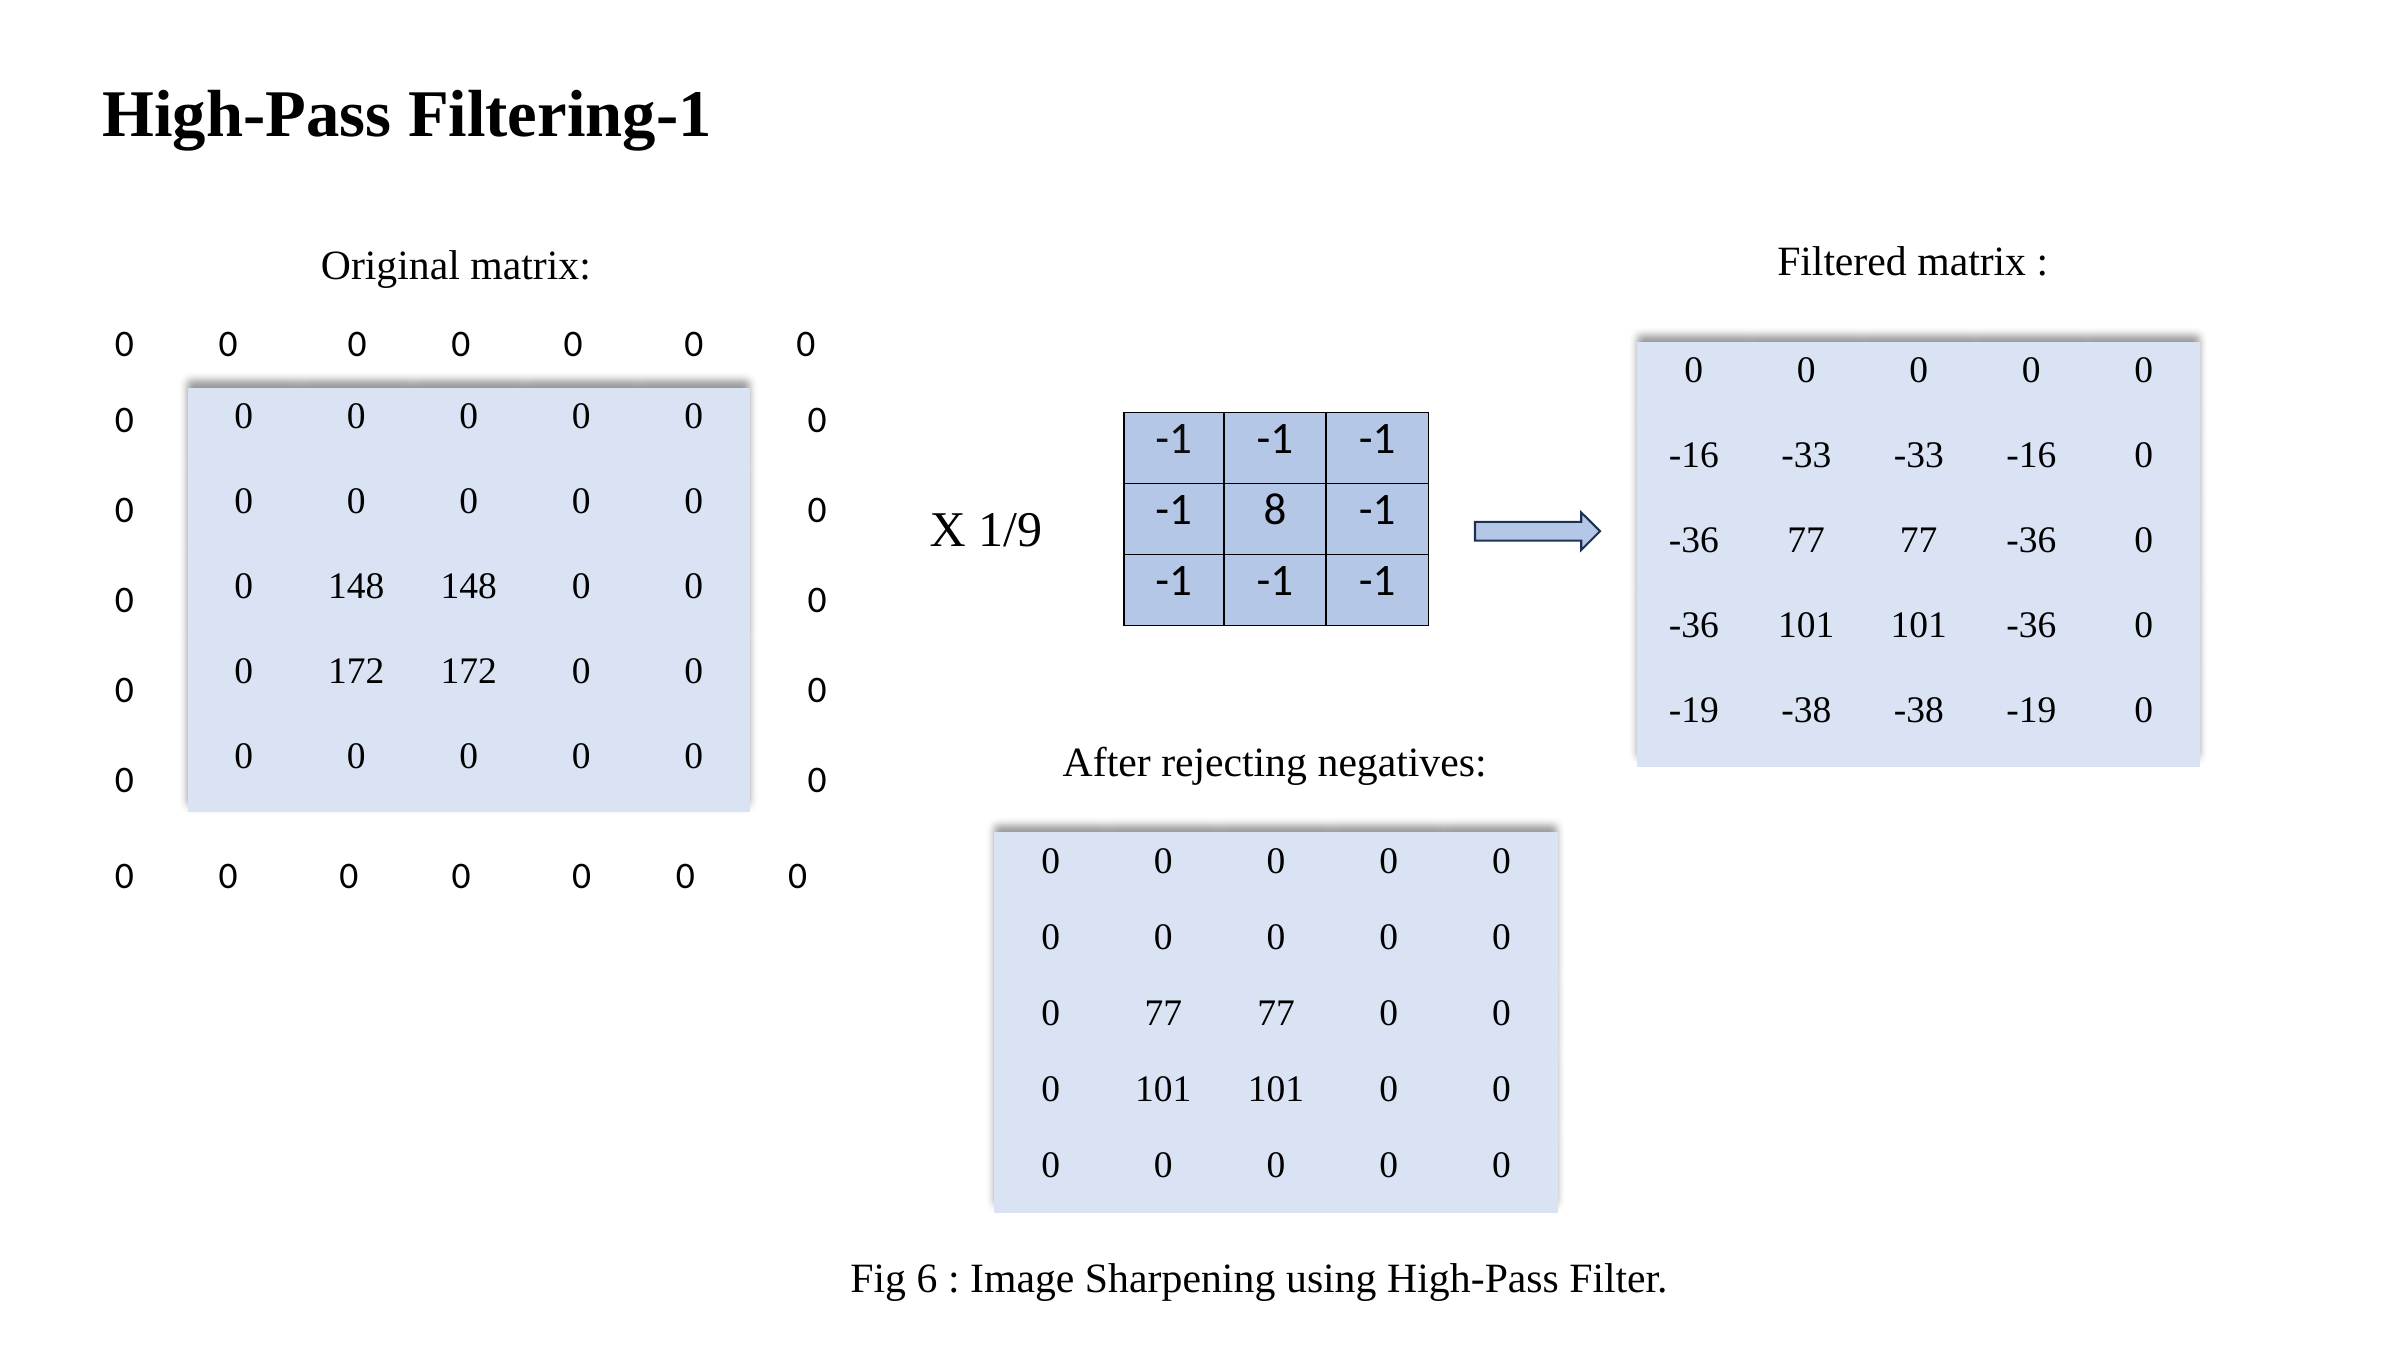

High-Pass Filtering-1
Filtered matrix :
Original matrix:
0          0             0          0           0            0           0
| 0 | 0 | 0 | 0 | 0 |
| --- | --- | --- | --- | --- |
| -16 | -33 | -33 | -16 | 0 |
| -36 | 77 | 77 | -36 | 0 |
| -36 | 101 | 101 | -36 | 0 |
| -19 | -38 | -38 | -19 | 0 |
0

0

0

0

0
| 0 | 0 | 0 | 0 | 0 |
| --- | --- | --- | --- | --- |
| 0 | 0 | 0 | 0 | 0 |
| 0 | 148 | 148 | 0 | 0 |
| 0 | 172 | 172 | 0 | 0 |
| 0 | 0 | 0 | 0 | 0 |
0

0

0

0

0
| -1 | -1 | -1 |
| --- | --- | --- |
| -1 | 8 | -1 |
| -1 | -1 | -1 |
X 1/9

After rejecting negatives:
| 0 | 0 | 0 | 0 | 0 |
| --- | --- | --- | --- | --- |
| 0 | 0 | 0 | 0 | 0 |
| 0 | 77 | 77 | 0 | 0 |
| 0 | 101 | 101 | 0 | 0 |
| 0 | 0 | 0 | 0 | 0 |
0          0            0           0            0          0           0
Fig 6 : Image Sharpening using High-Pass Filter.